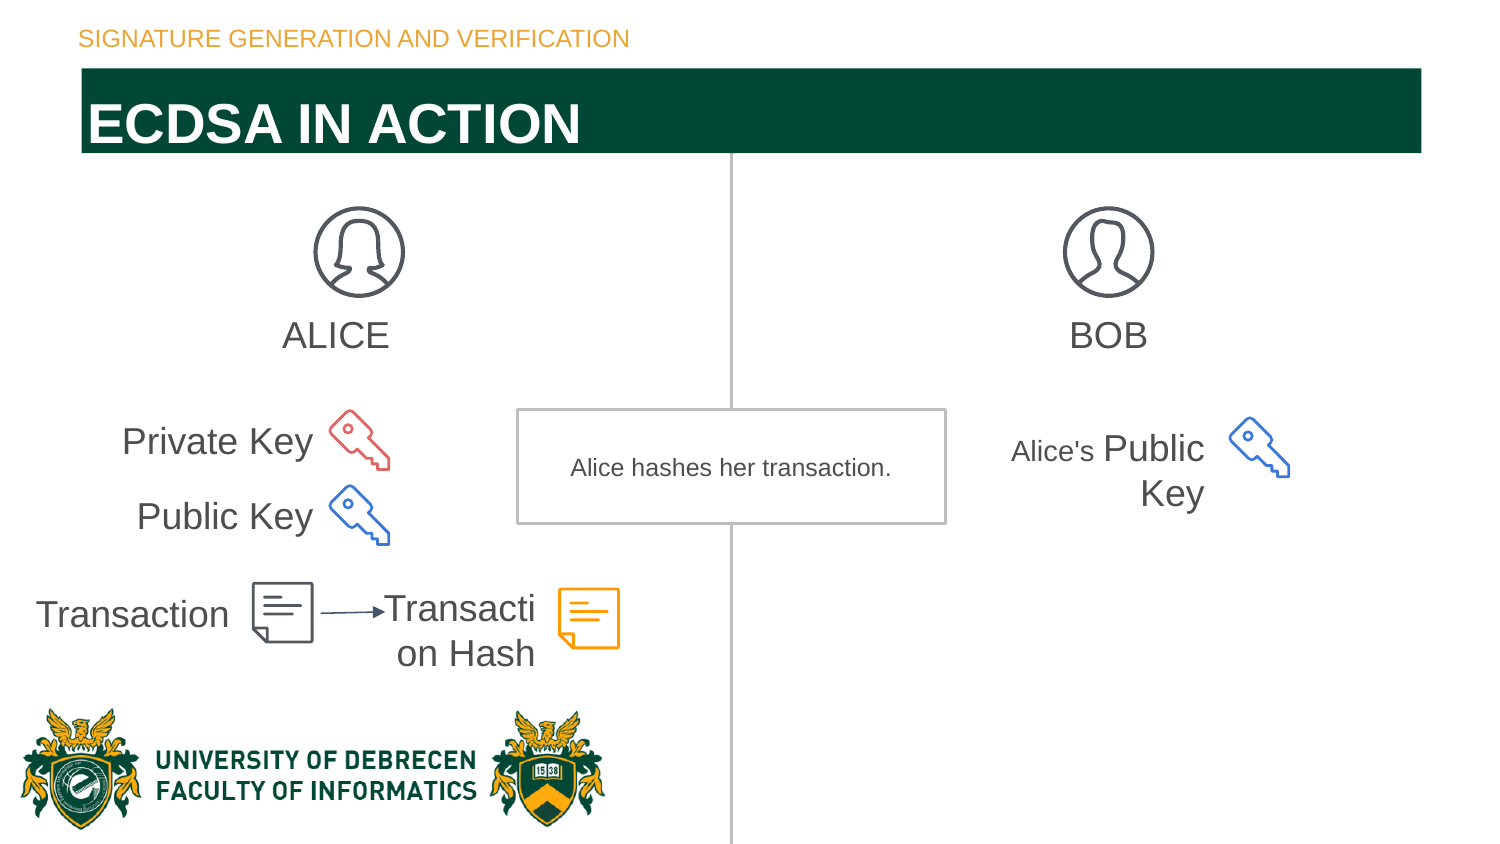

SIGNATURE GENERATION AND VERIFICATION
ECDSA IN ACTION

ALICE
BOB
Private Key

Alice hashes her transaction.
Alice's Public Key

Public Key

Transaction Hash
Transaction